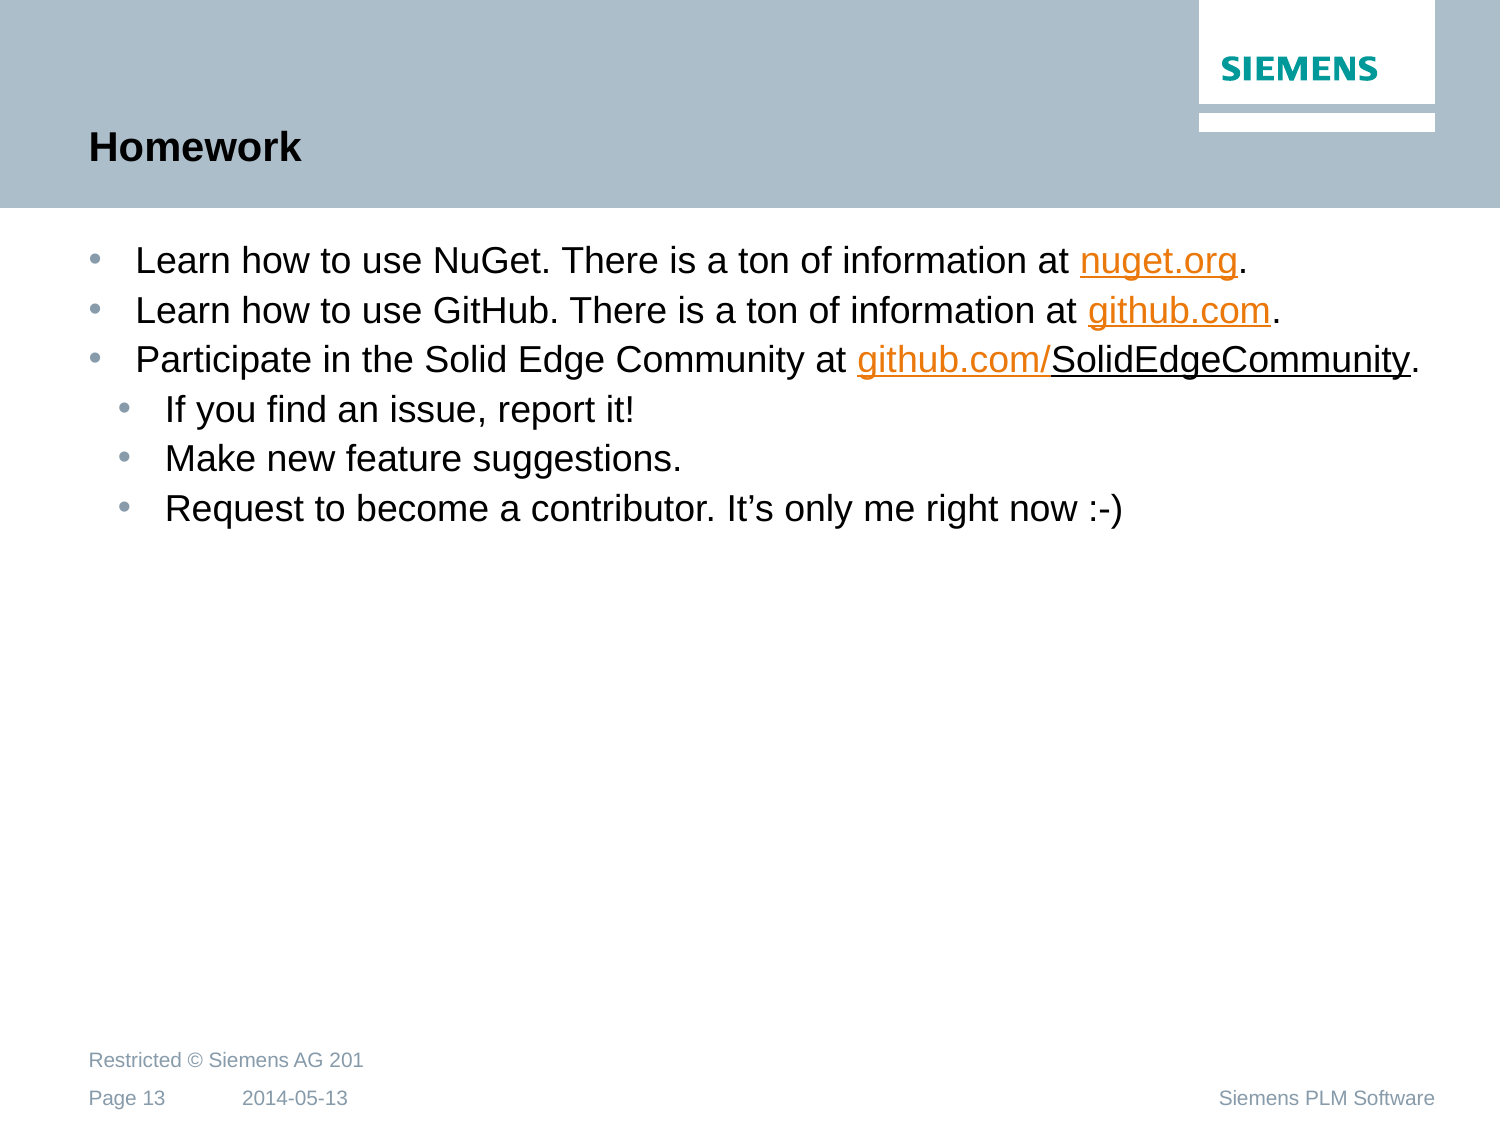

Homework
Learn how to use NuGet. There is a ton of information at nuget.org.
Learn how to use GitHub. There is a ton of information at github.com.
Participate in the Solid Edge Community at github.com/SolidEdgeCommunity.
If you find an issue, report it!
Make new feature suggestions.
Request to become a contributor. It’s only me right now :-)